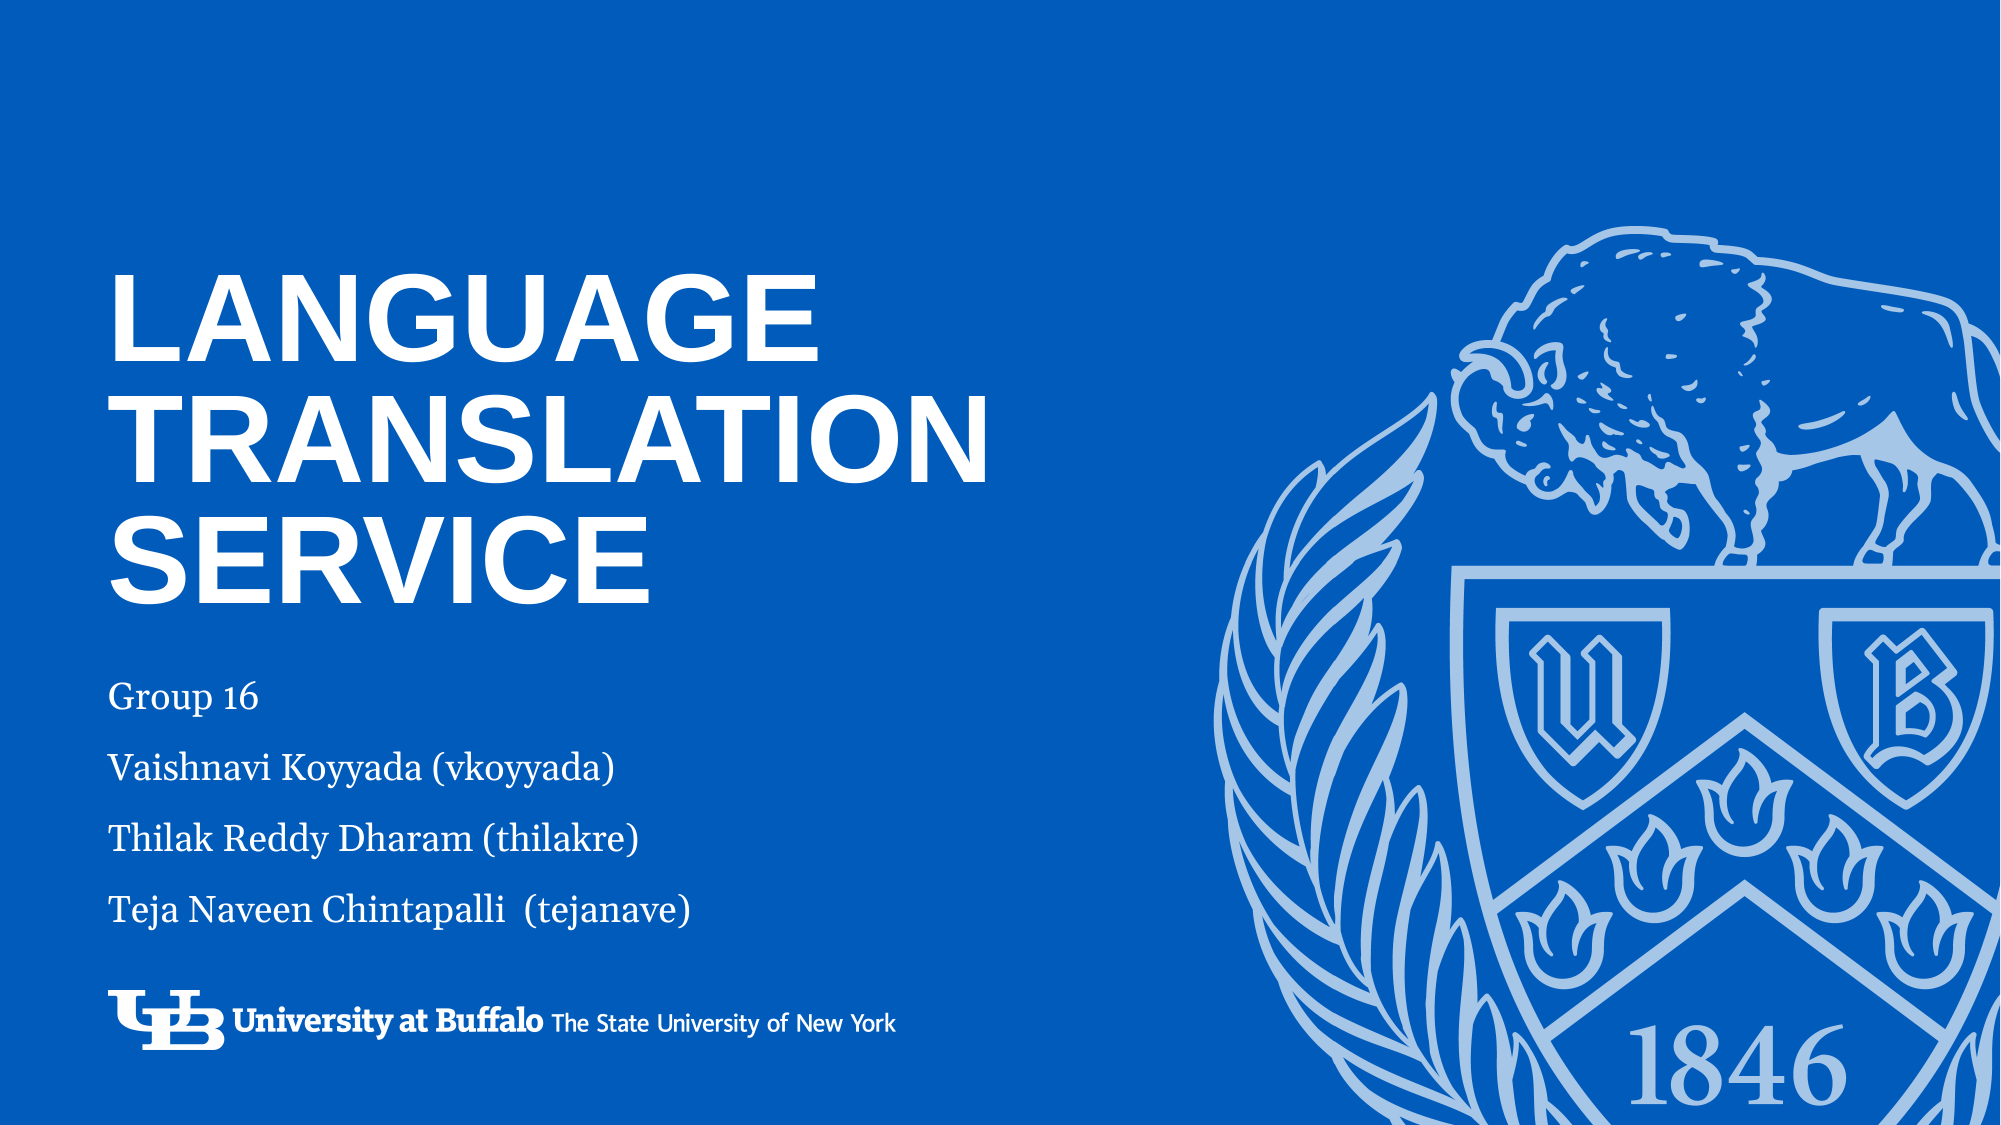

# LANGUAGE TRANSLATION SERVICE
Group 16
Vaishnavi Koyyada (vkoyyada)
Thilak Reddy Dharam (thilakre)
Teja Naveen Chintapalli  (tejanave)